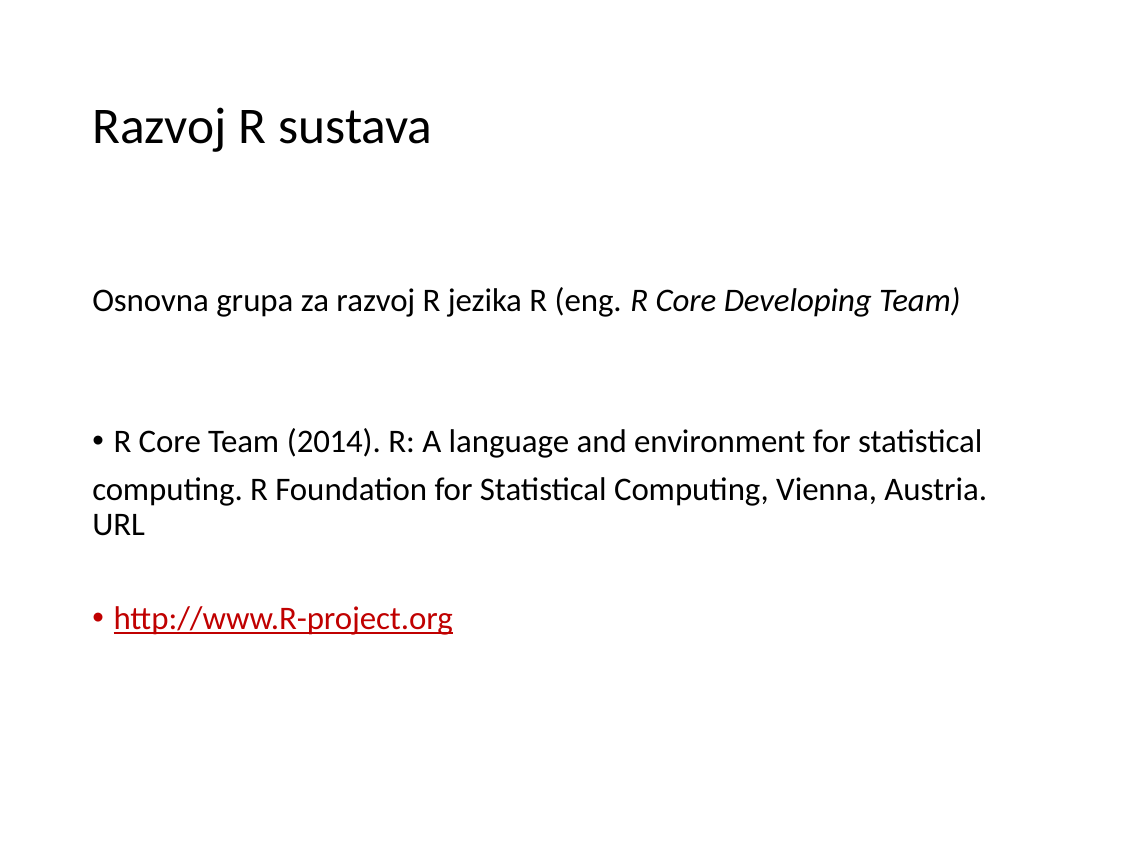

# Razvoj R sustava

Osnovna grupa za razvoj R jezika R (eng. R Core Developing Team)

R Core Team (2014). R: A language and environment for statistical
computing. R Foundation for Statistical Computing, Vienna, Austria.  URL

http://www.R-project.org